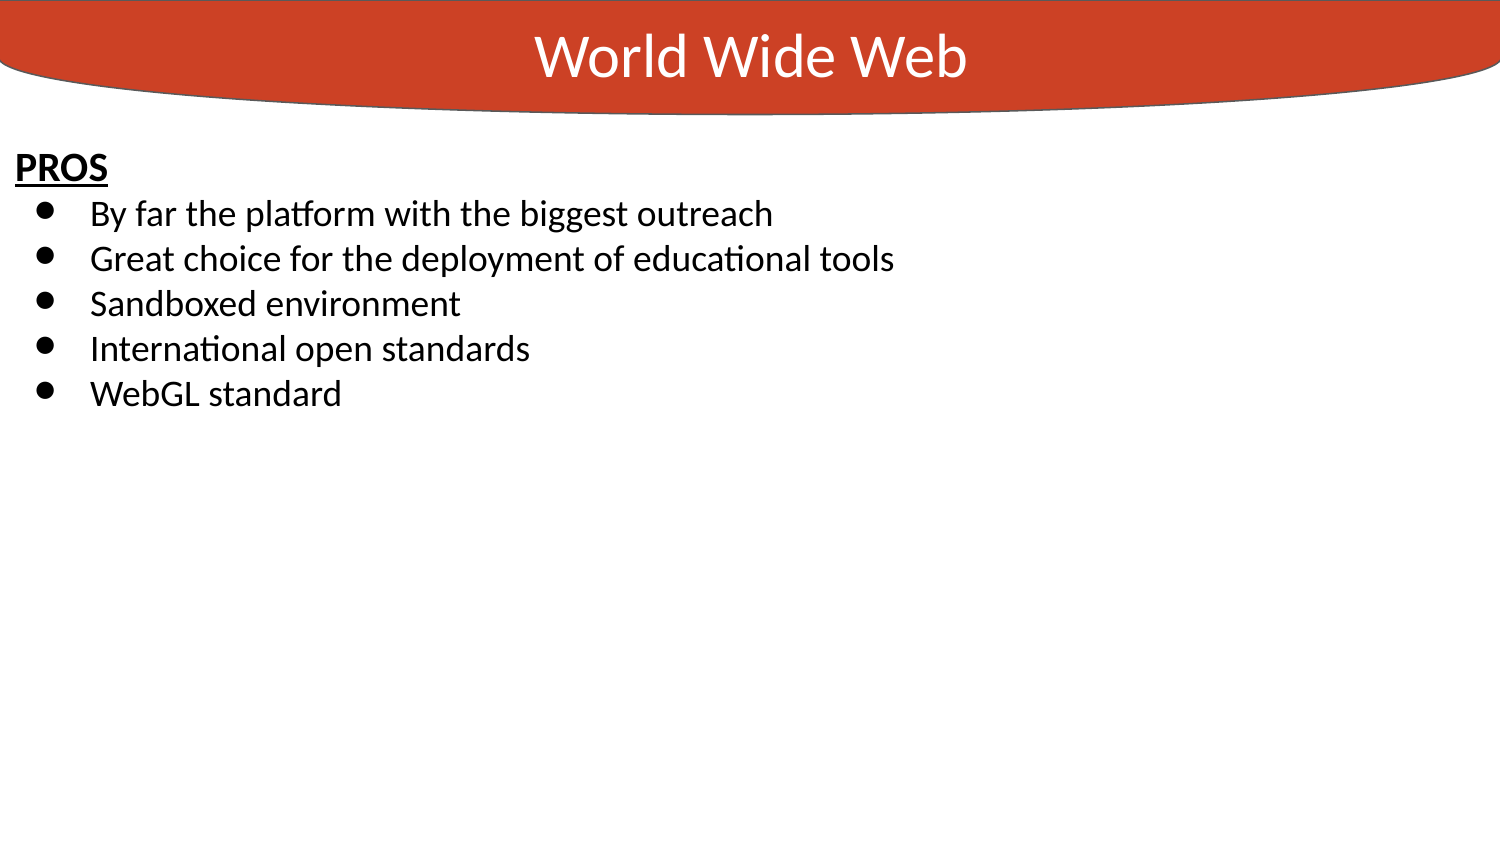

World Wide Web
Experiments
PROS
By far the platform with the biggest outreach
Great choice for the deployment of educational tools
Sandboxed environment
International open standards
WebGL standard